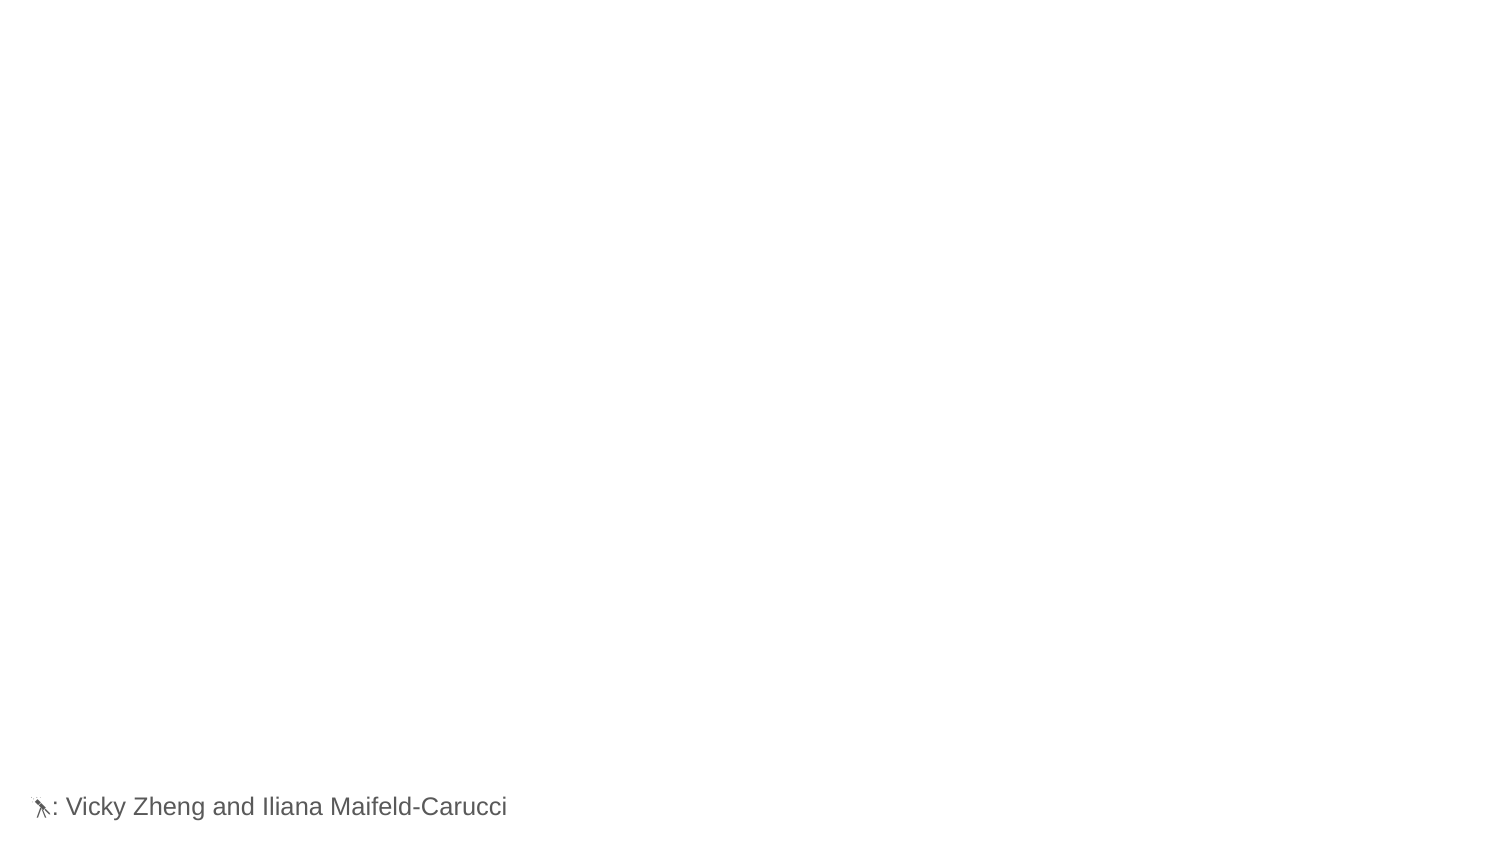

#

🔭: Vicky Zheng and Iliana Maifeld-Carucci